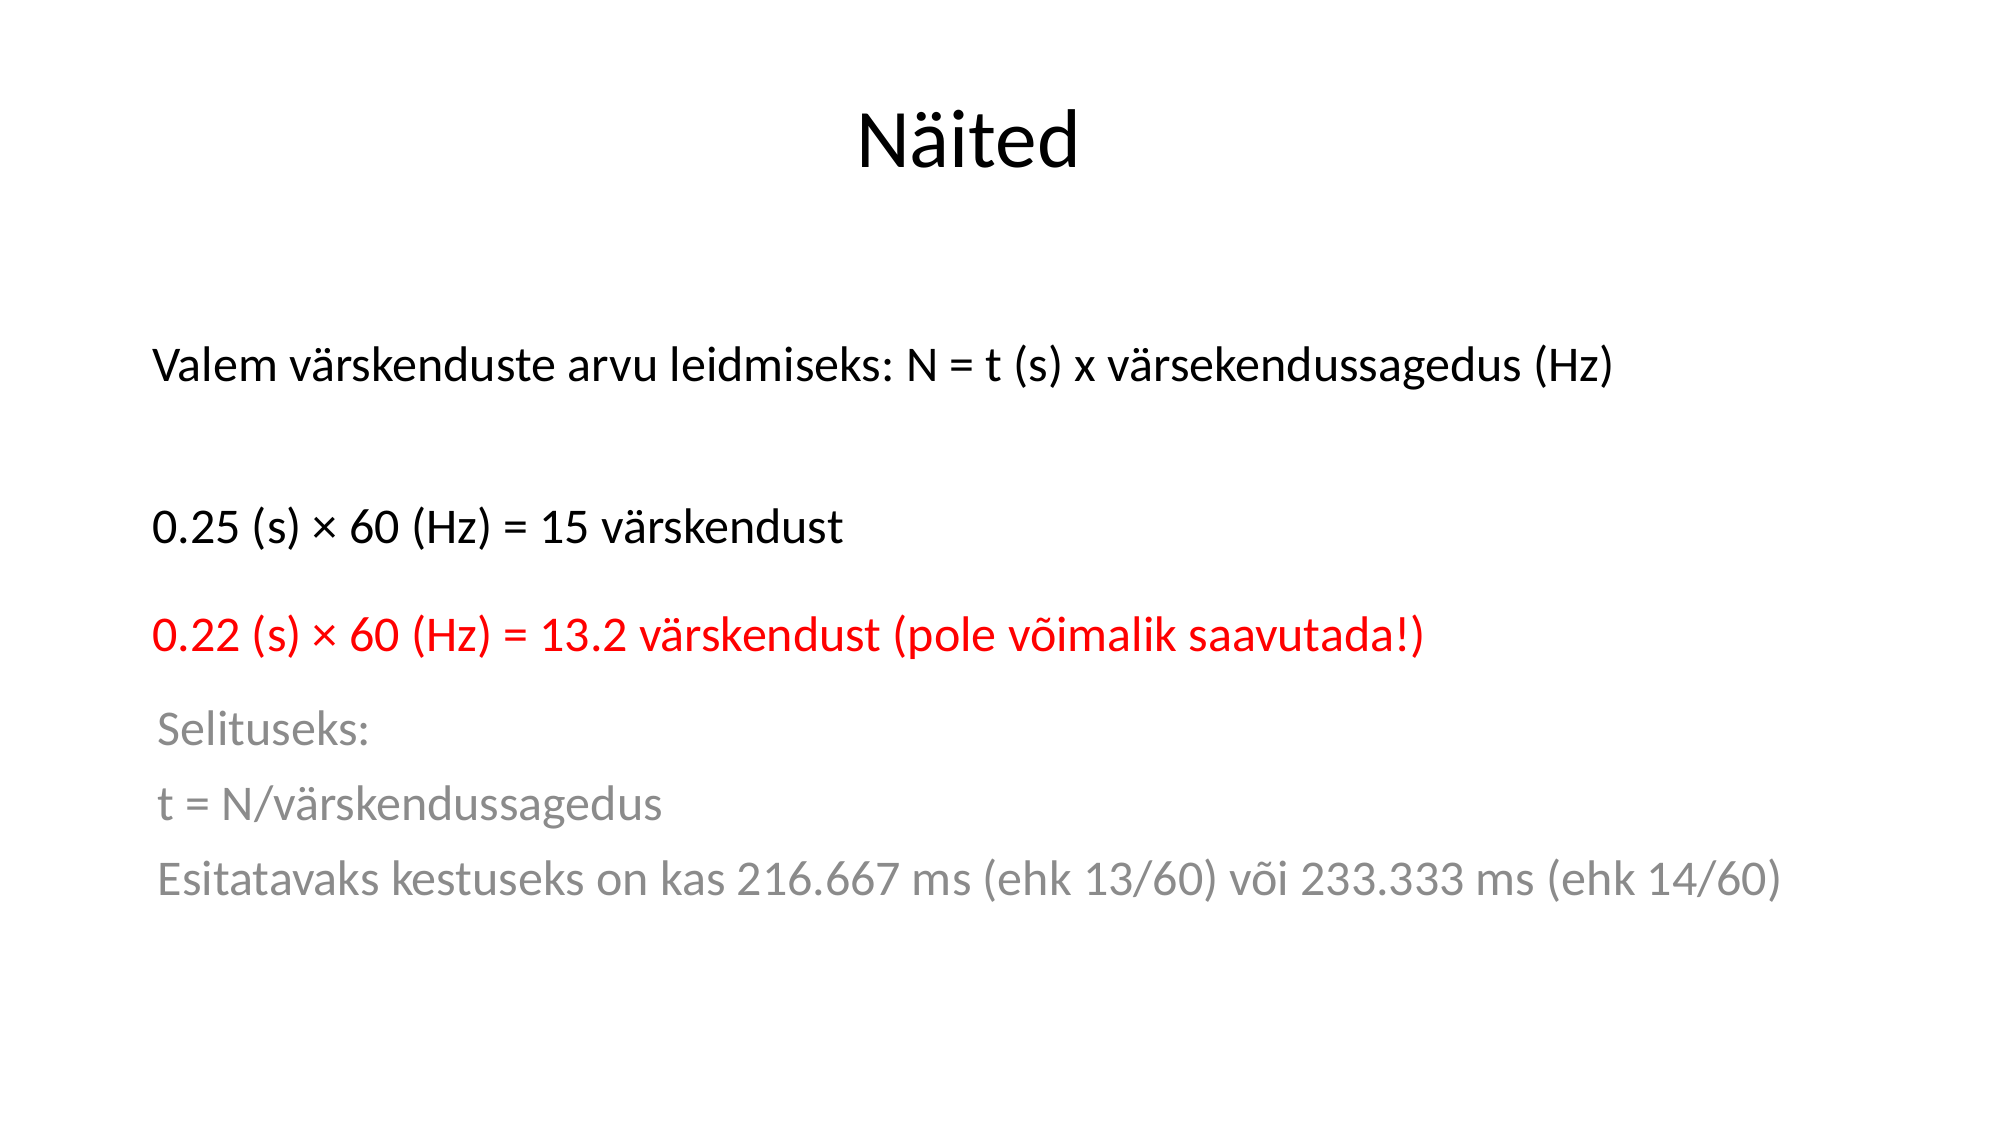

Näited
# Valem värskenduste arvu leidmiseks: N = t (s) x värsekendussagedus (Hz) 0.25 (s) × 60 (Hz) = 15 värskendust 0.22 (s) × 60 (Hz) = 13.2 värskendust (pole võimalik saavutada!)
Selituseks:
t = N/värskendussagedus
Esitatavaks kestuseks on kas 216.667 ms (ehk 13/60) või 233.333 ms (ehk 14/60)